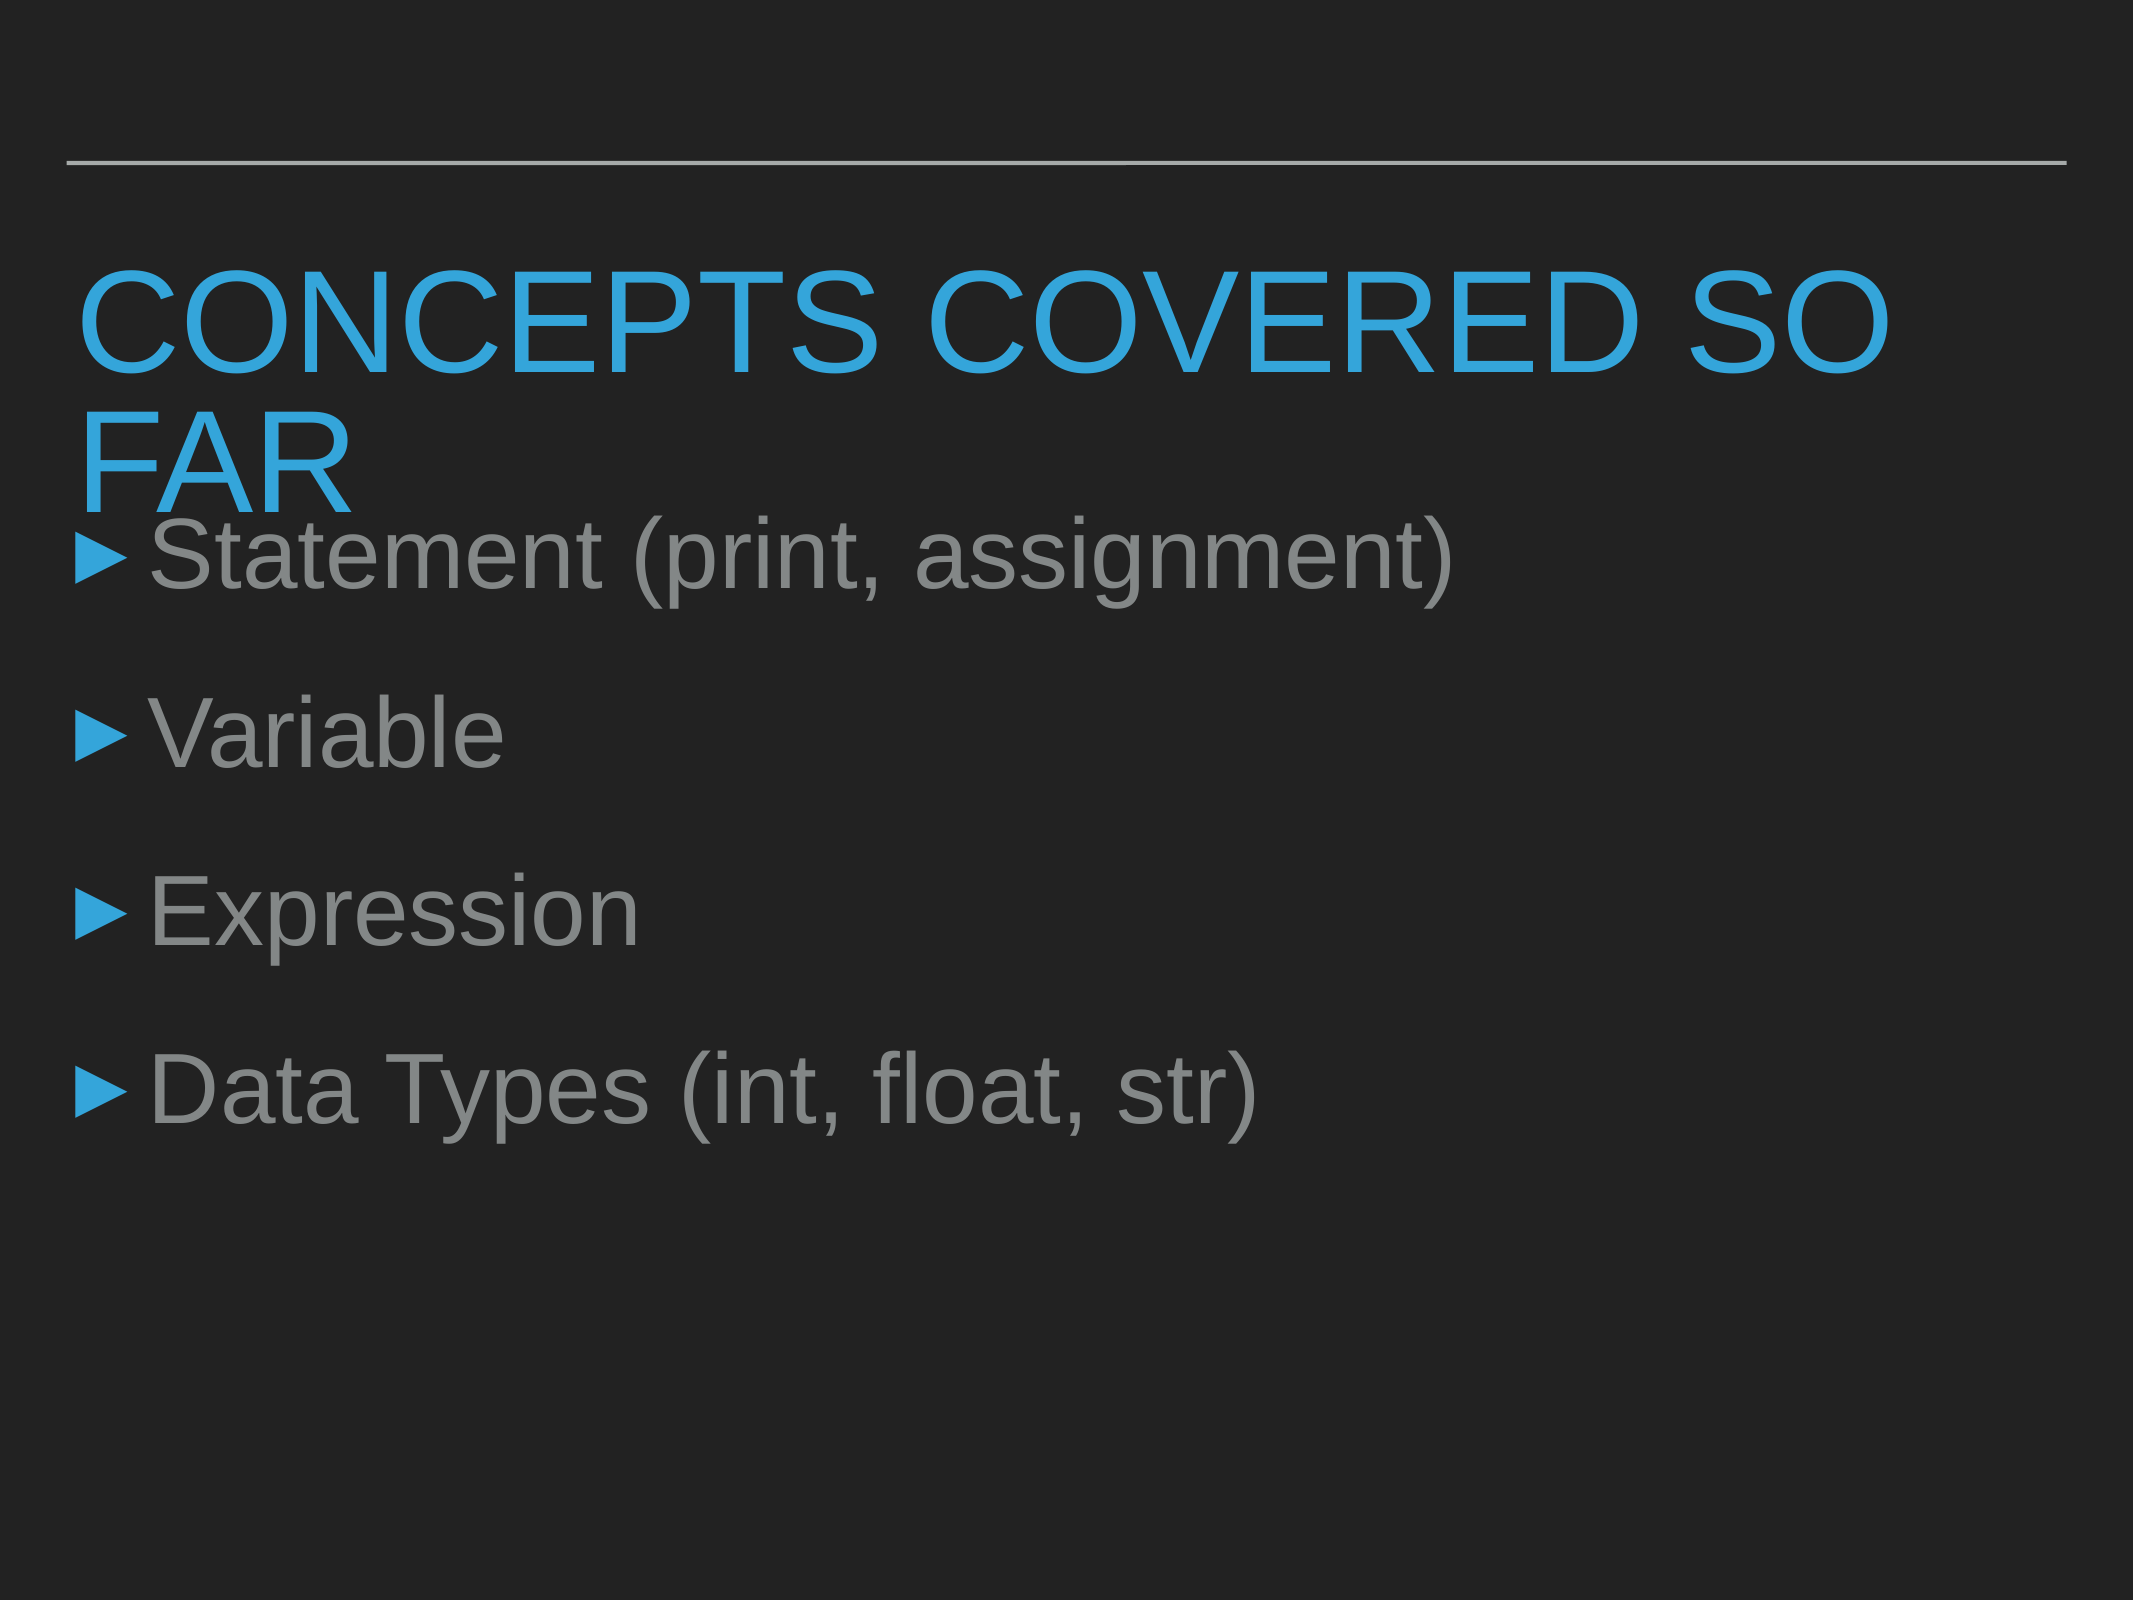

# Concepts covered so Far
Statement (print, assignment)
Variable
Expression
Data Types (int, float, str)